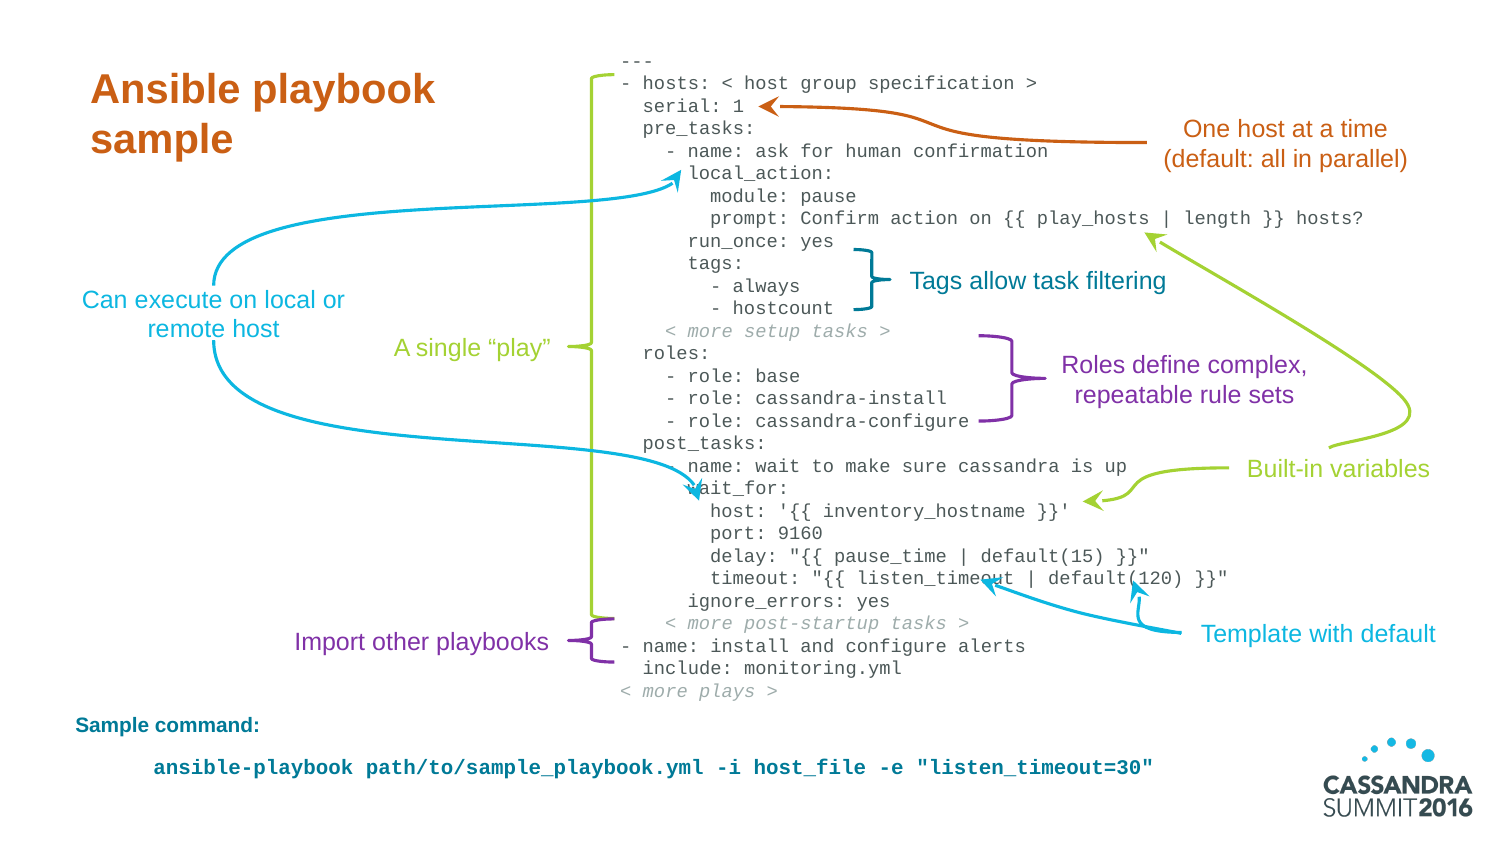

# Ansible playbook sample
---
- hosts: < host group specification >
  serial: 1
  pre_tasks:
    - name: ask for human confirmation
      local_action:
        module: pause
        prompt: Confirm action on {{ play_hosts | length }} hosts?
      run_once: yes
      tags:
        - always
        - hostcount
    < more setup tasks >
  roles:
    - role: base
    - role: cassandra-install
    - role: cassandra-configure
  post_tasks:
    - name: wait to make sure cassandra is up
      wait_for:
        host: '{{ inventory_hostname }}'
        port: 9160
        delay: "{{ pause_time | default(15) }}"
        timeout: "{{ listen_timeout | default(120) }}"
      ignore_errors: yes
    < more post-startup tasks >
- name: install and configure alerts
  include: monitoring.yml
< more plays >

A single “play”
One host at a time (default: all in parallel)
Can execute on local or remote host

Built-in variables

Tags allow task filtering

Roles define complex, repeatable rule sets

Template with default
Import other playbooks

Sample command:
ansible-playbook path/to/sample_playbook.yml -i host_file -e "listen_timeout=30"